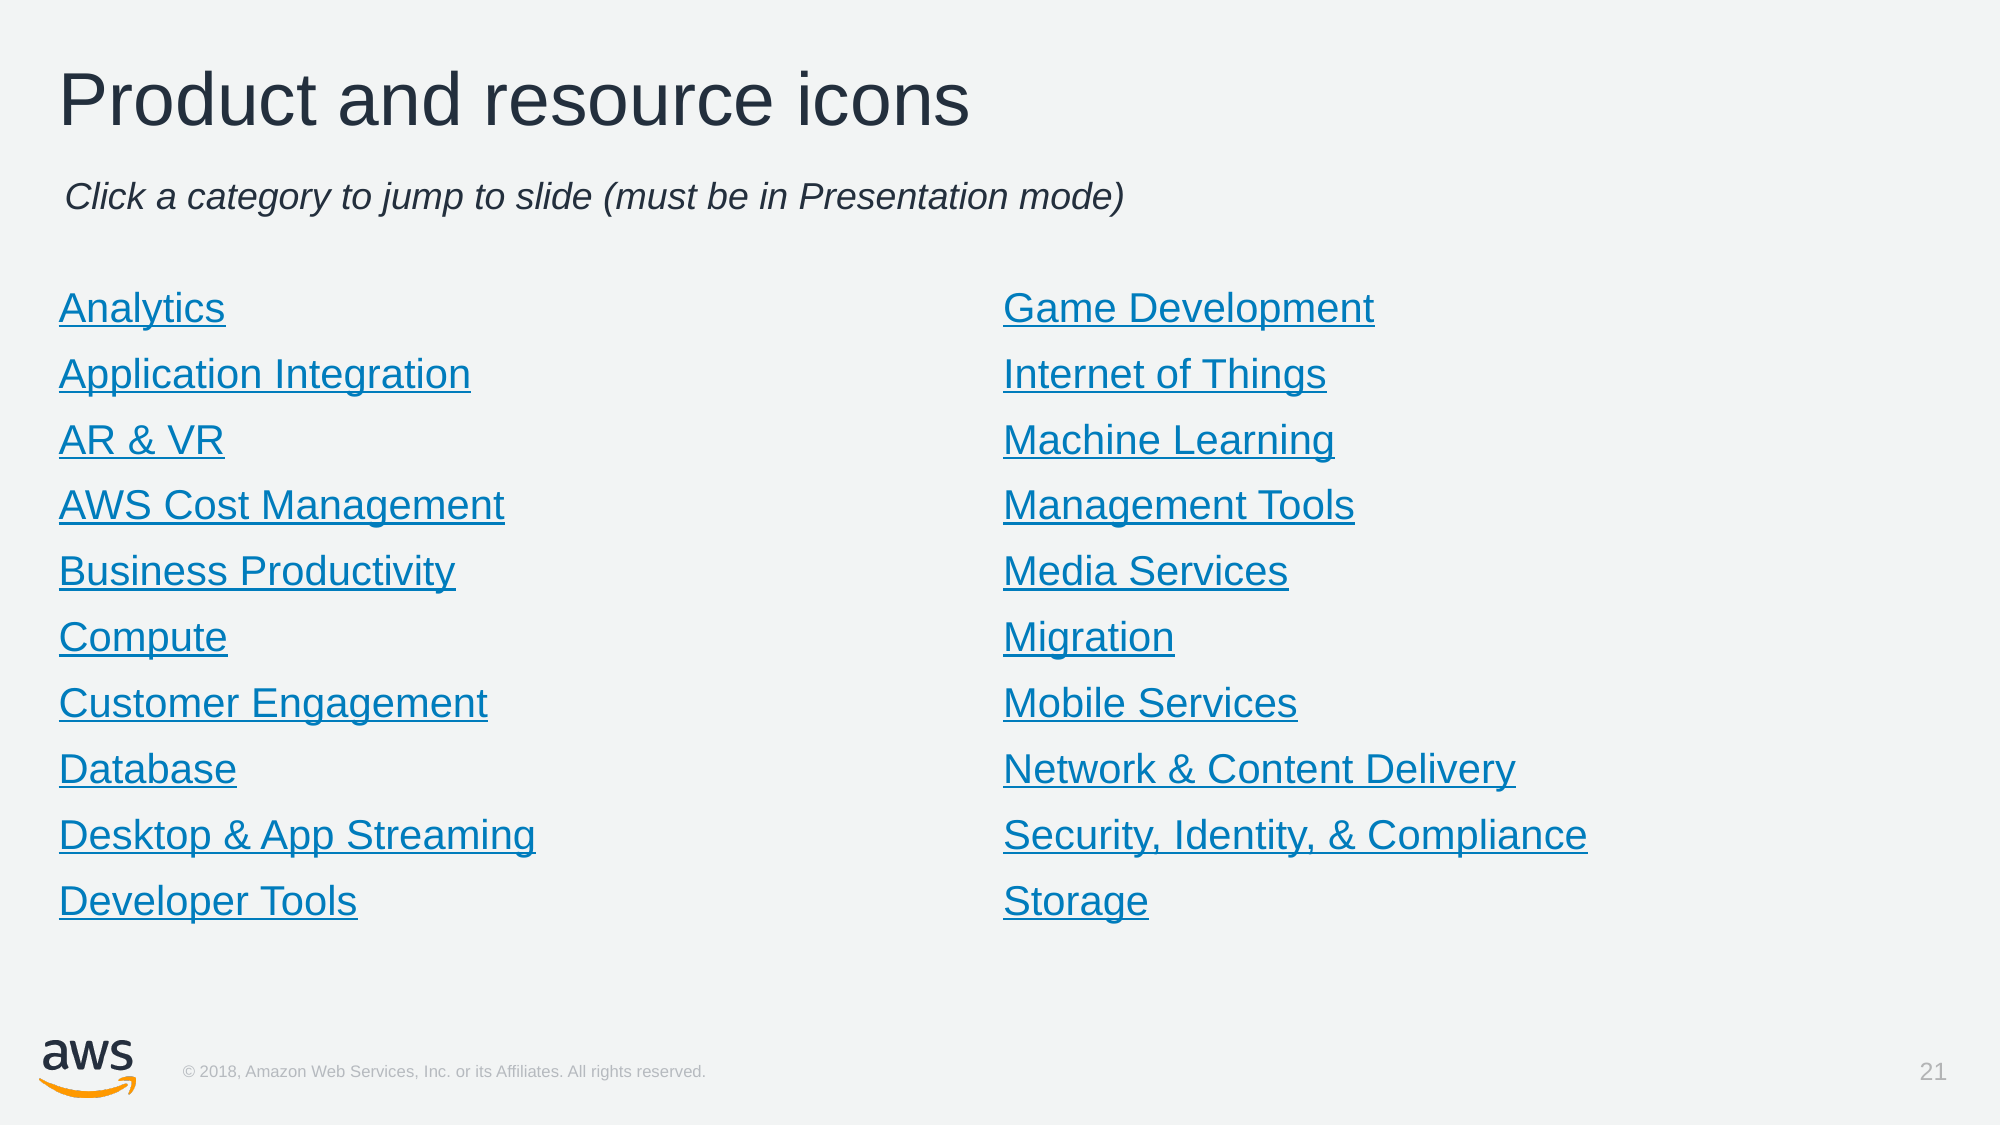

# Product and resource icons
Click a category to jump to slide (must be in Presentation mode)
Analytics
Application Integration
AR & VR
AWS Cost Management
Business Productivity
Compute
Customer Engagement
Database
Desktop & App Streaming
Developer Tools
Game Development
Internet of Things
Machine Learning
Management Tools
Media Services
Migration
Mobile Services
Network & Content Delivery
Security, Identity, & Compliance
Storage
21